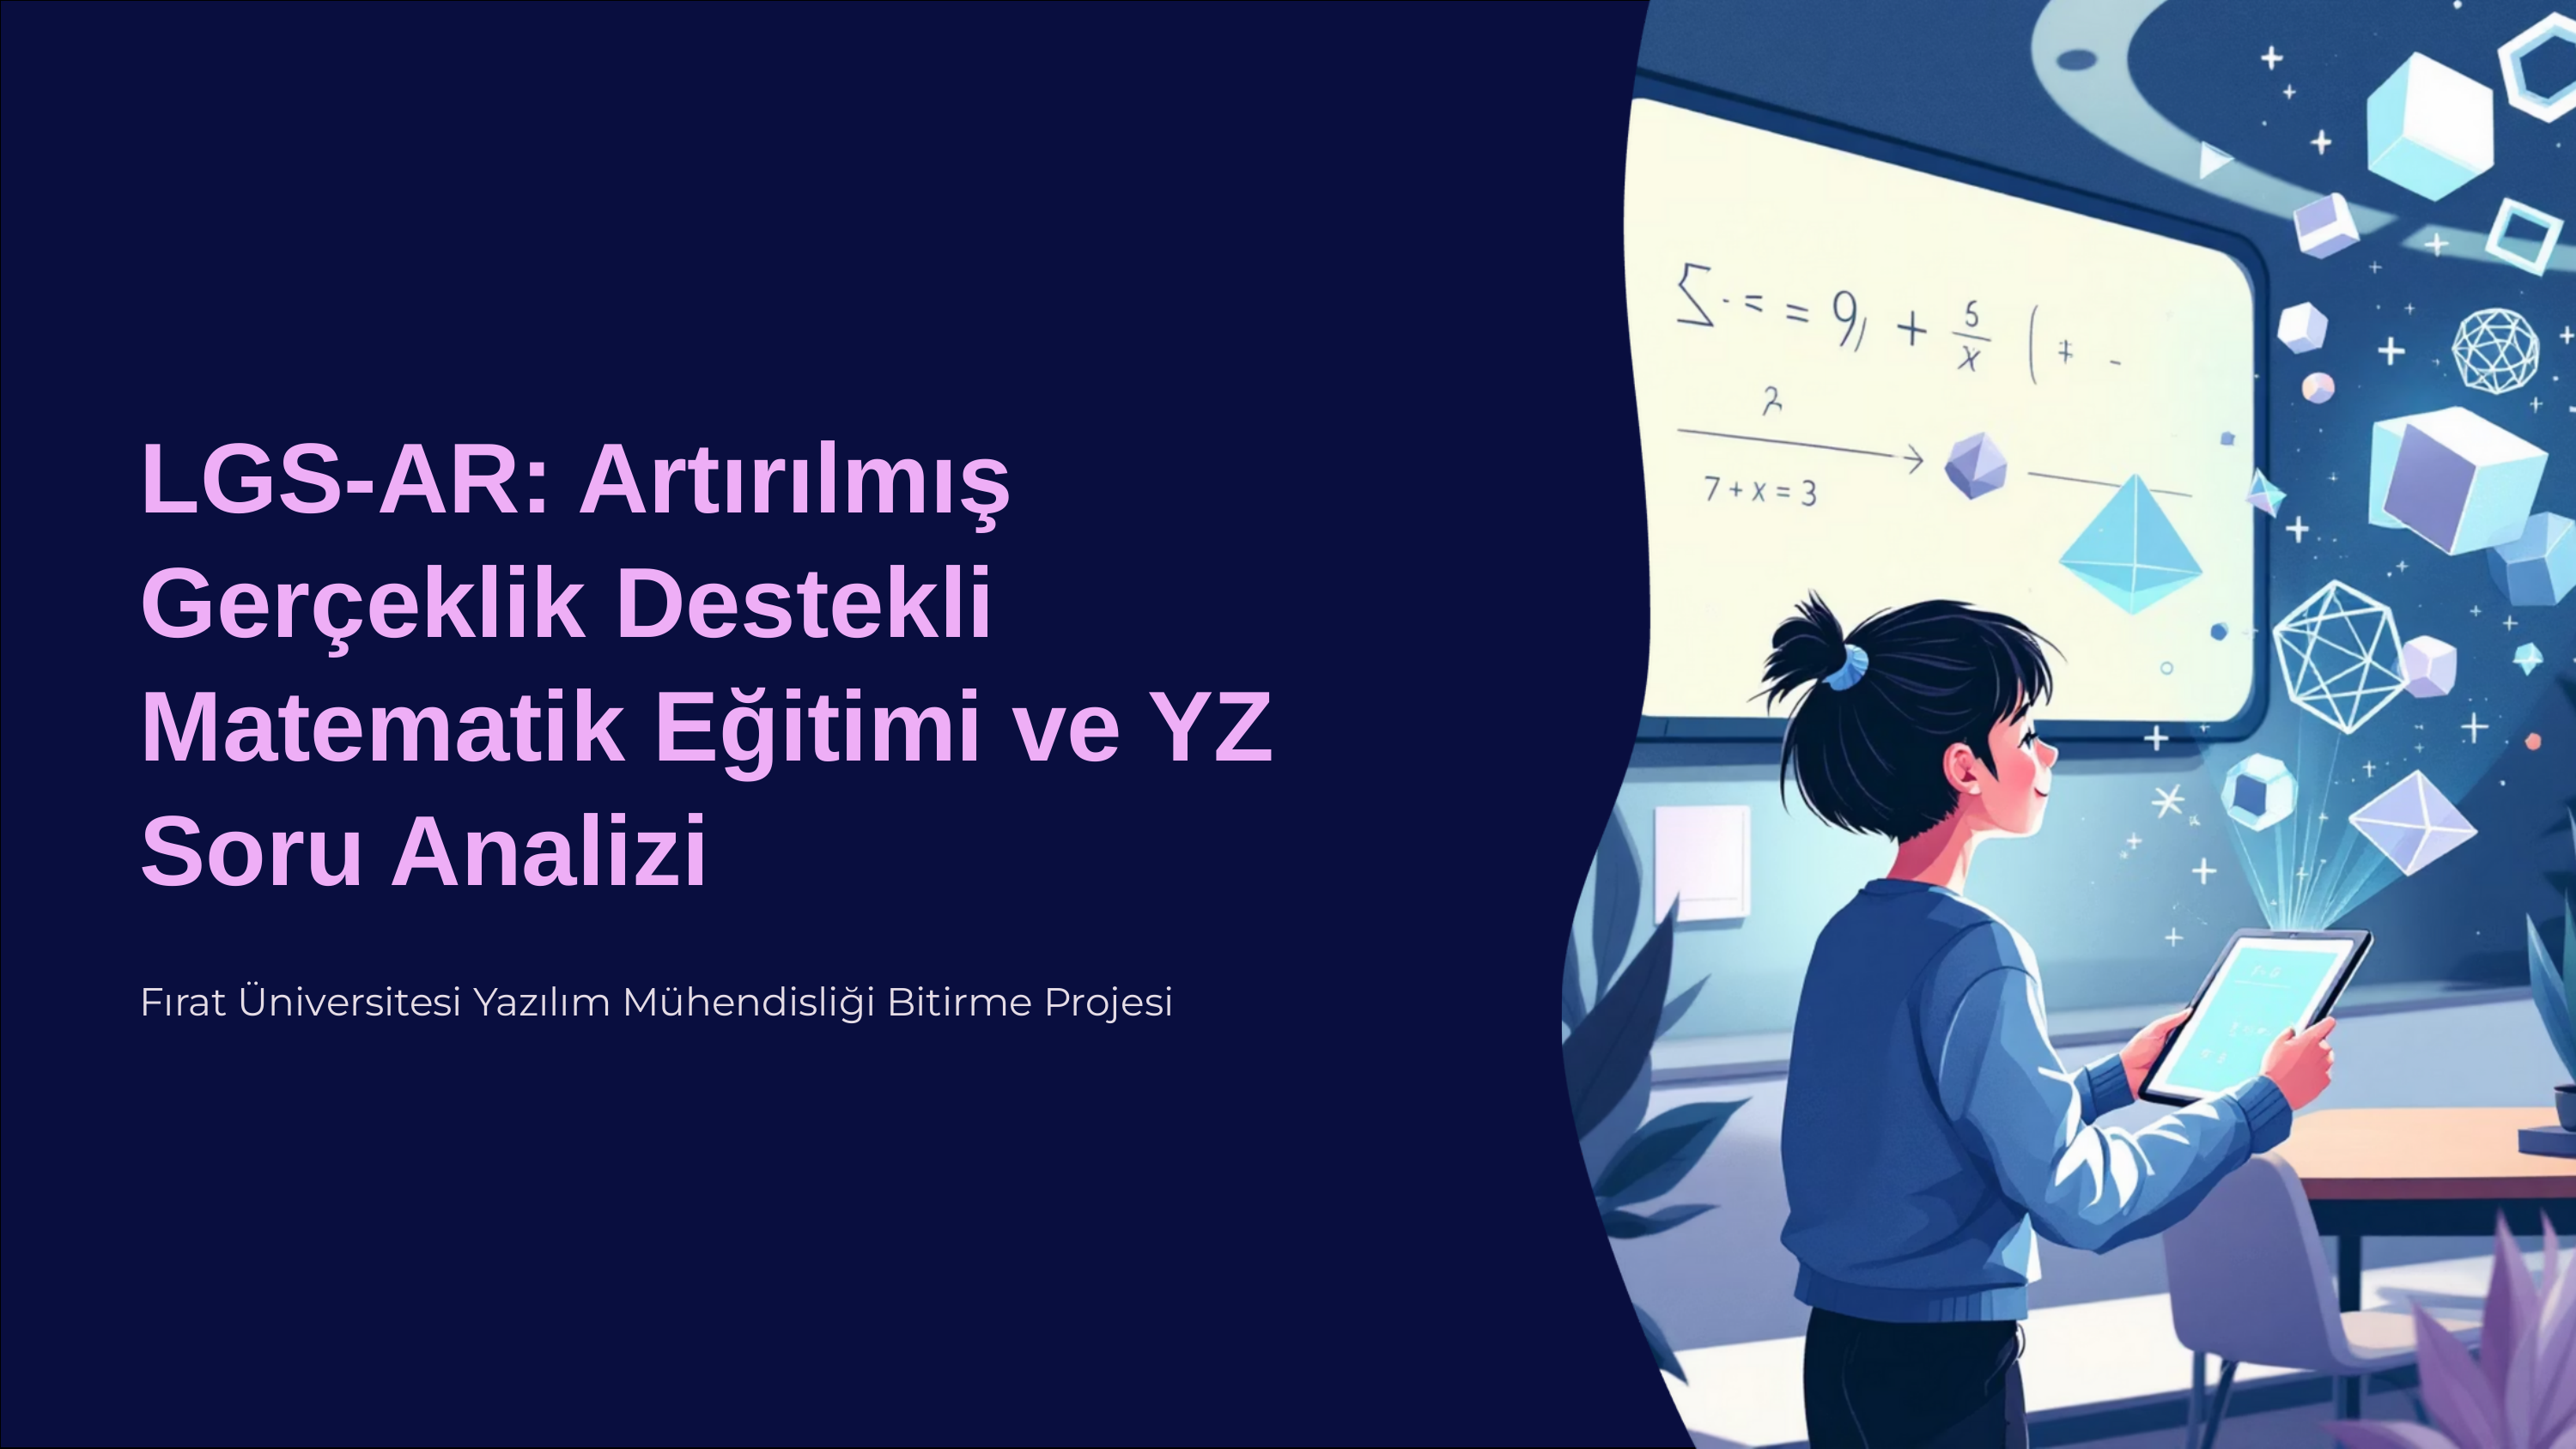

LGS-AR: Artırılmış Gerçeklik Destekli Matematik Eğitimi ve YZ Soru Analizi
Fırat Üniversitesi Yazılım Mühendisliği Bitirme Projesi